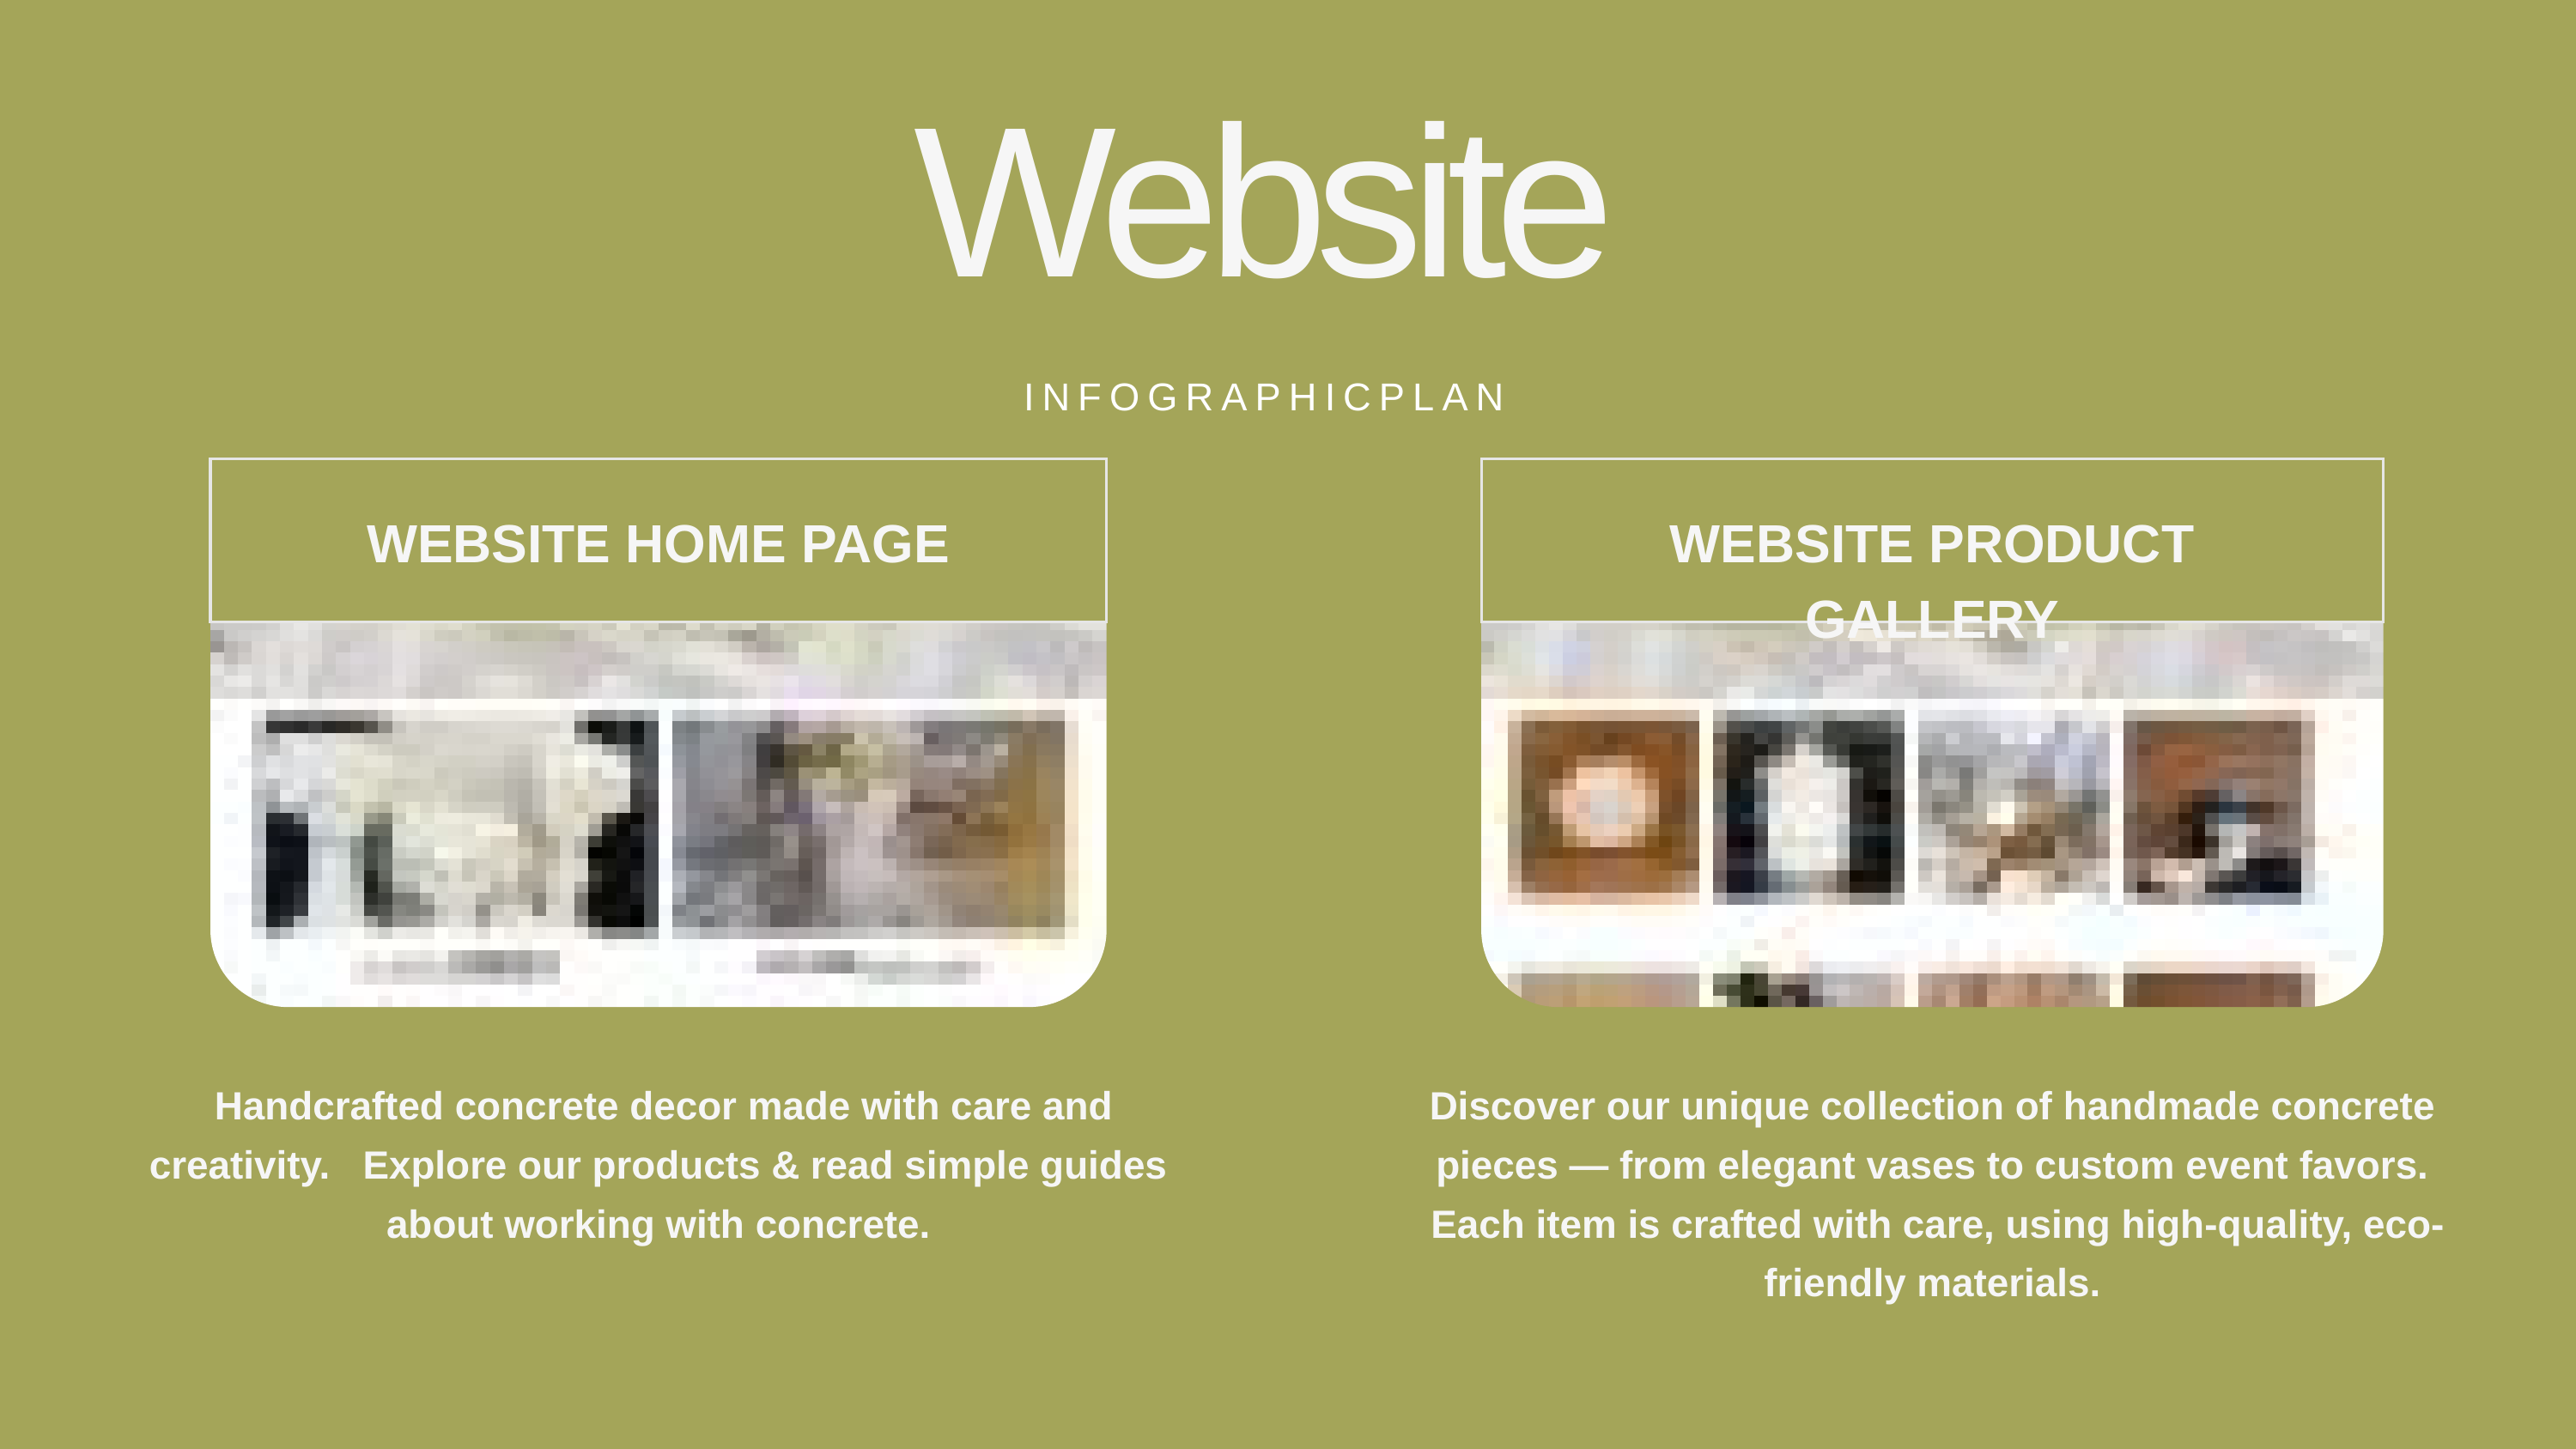

Website
INFOGRAPHICPLAN

WEBSITE HOME PAGE
WEBSITE PRODUCT GALLERY
 Handcrafted concrete decor made with care and creativity.   Explore our products & read simple guides about working with concrete.
Discover our unique collection of handmade concrete pieces — from elegant vases to custom event favors.
 Each item is crafted with care, using high-quality, eco-friendly materials.